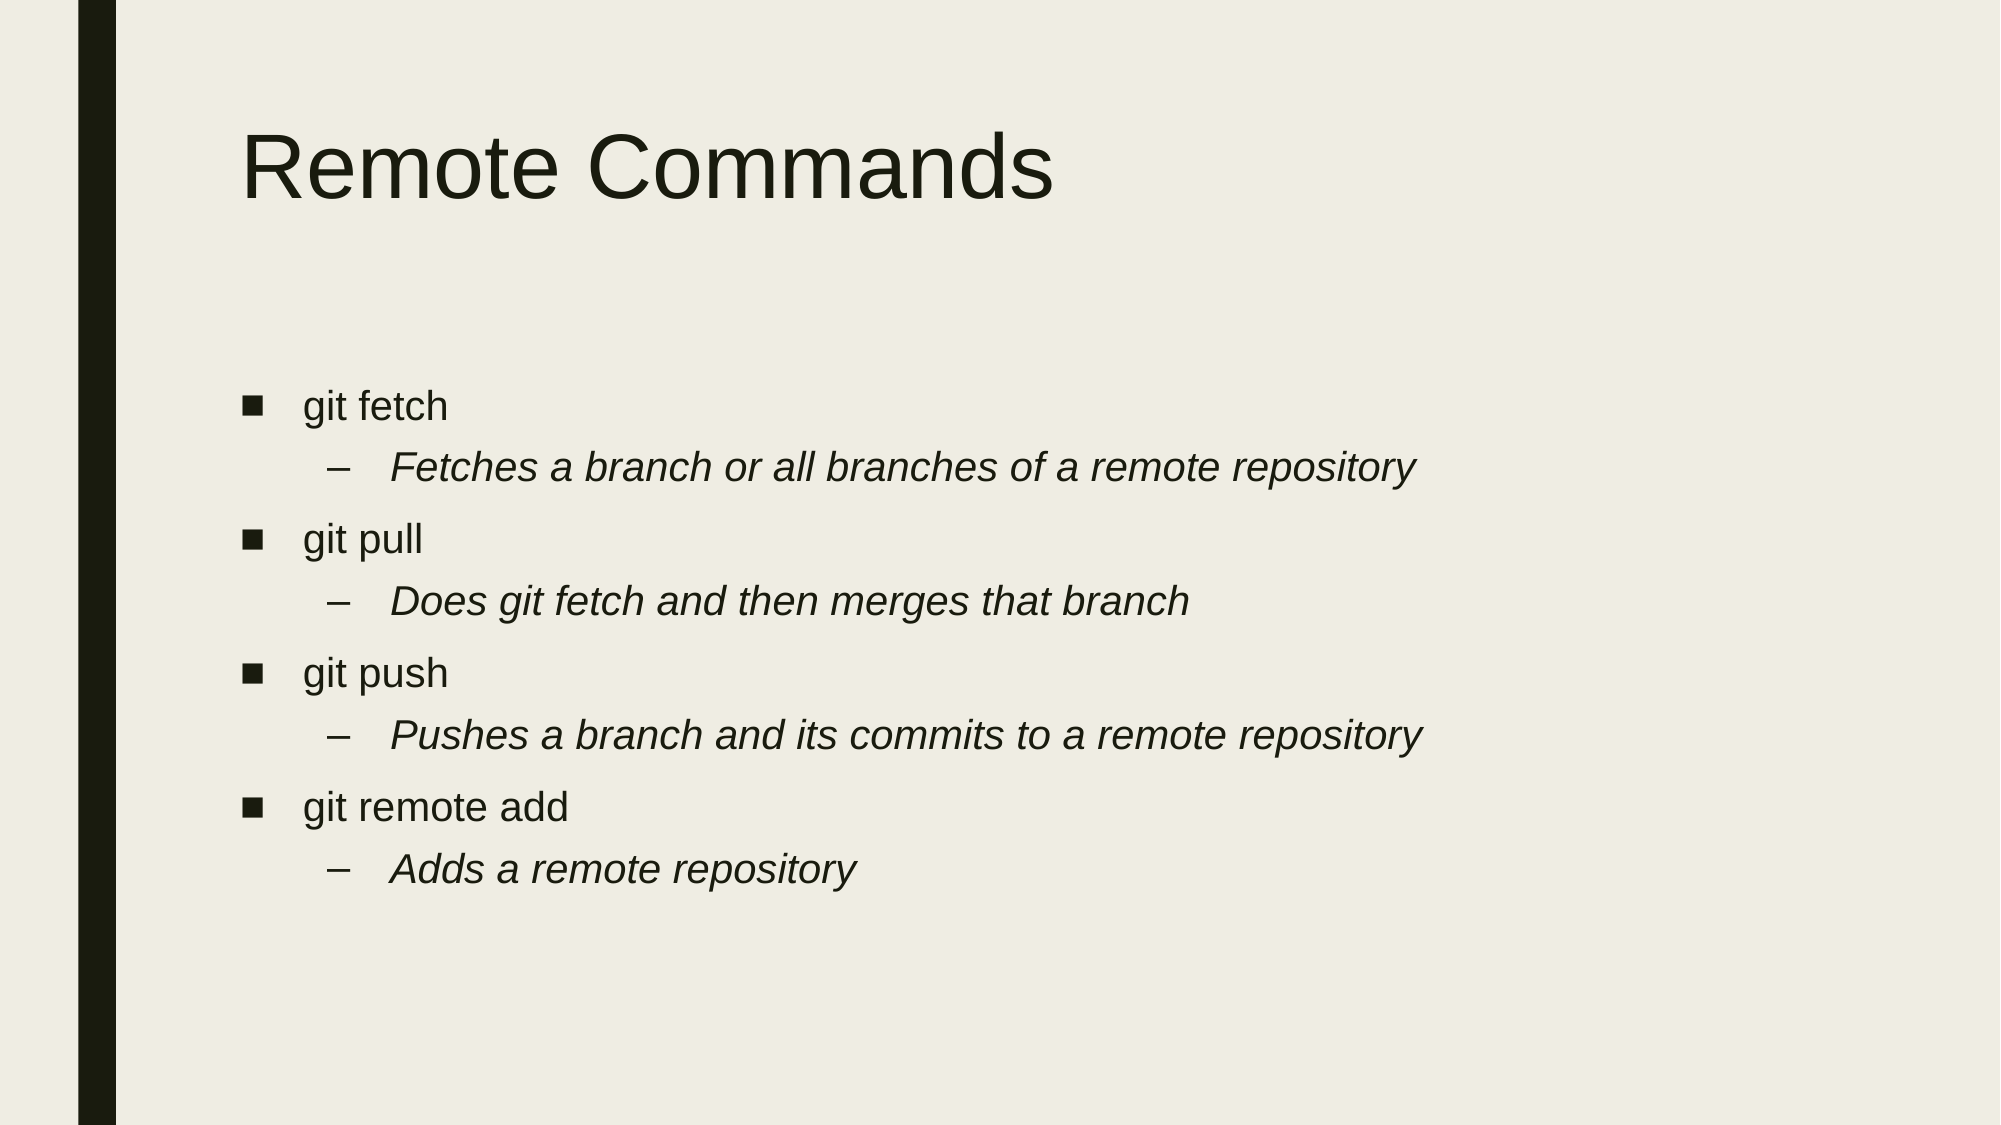

# Remote Commands
git fetch
Fetches a branch or all branches of a remote repository
git pull
Does git fetch and then merges that branch
git push
Pushes a branch and its commits to a remote repository
git remote add
Adds a remote repository